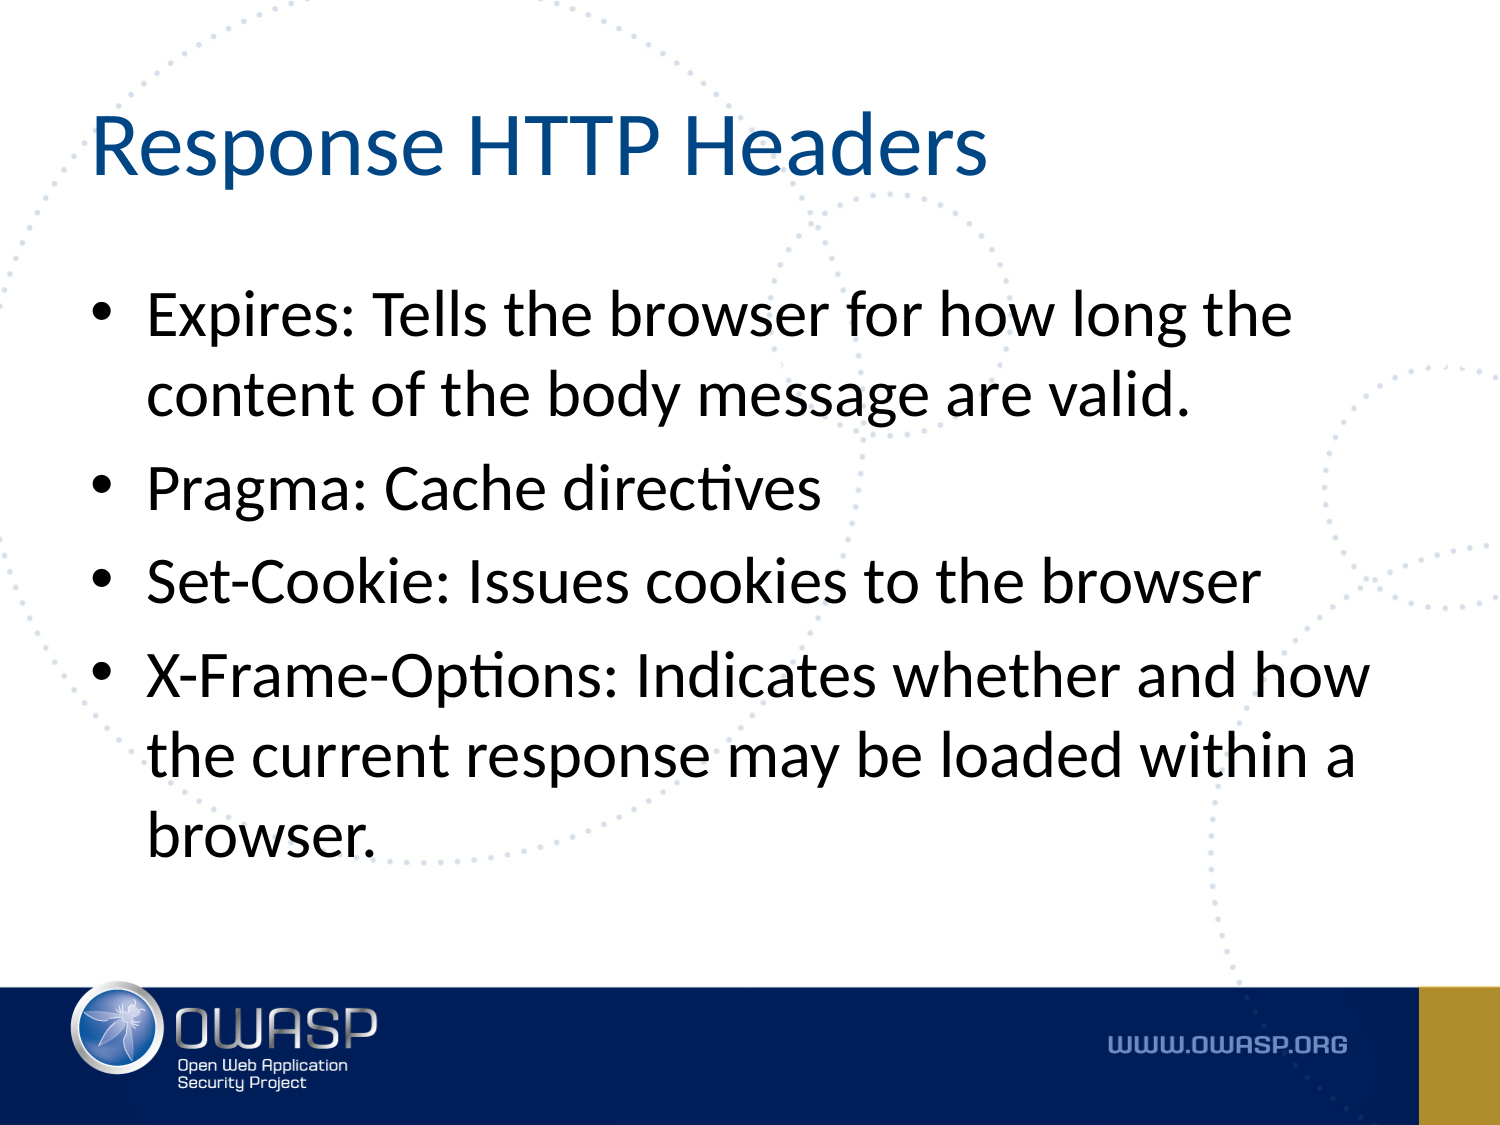

# Response HTTP Headers
Expires: Tells the browser for how long the content of the body message are valid.
Pragma: Cache directives
Set-Cookie: Issues cookies to the browser
X-Frame-Options: Indicates whether and how the current response may be loaded within a browser.